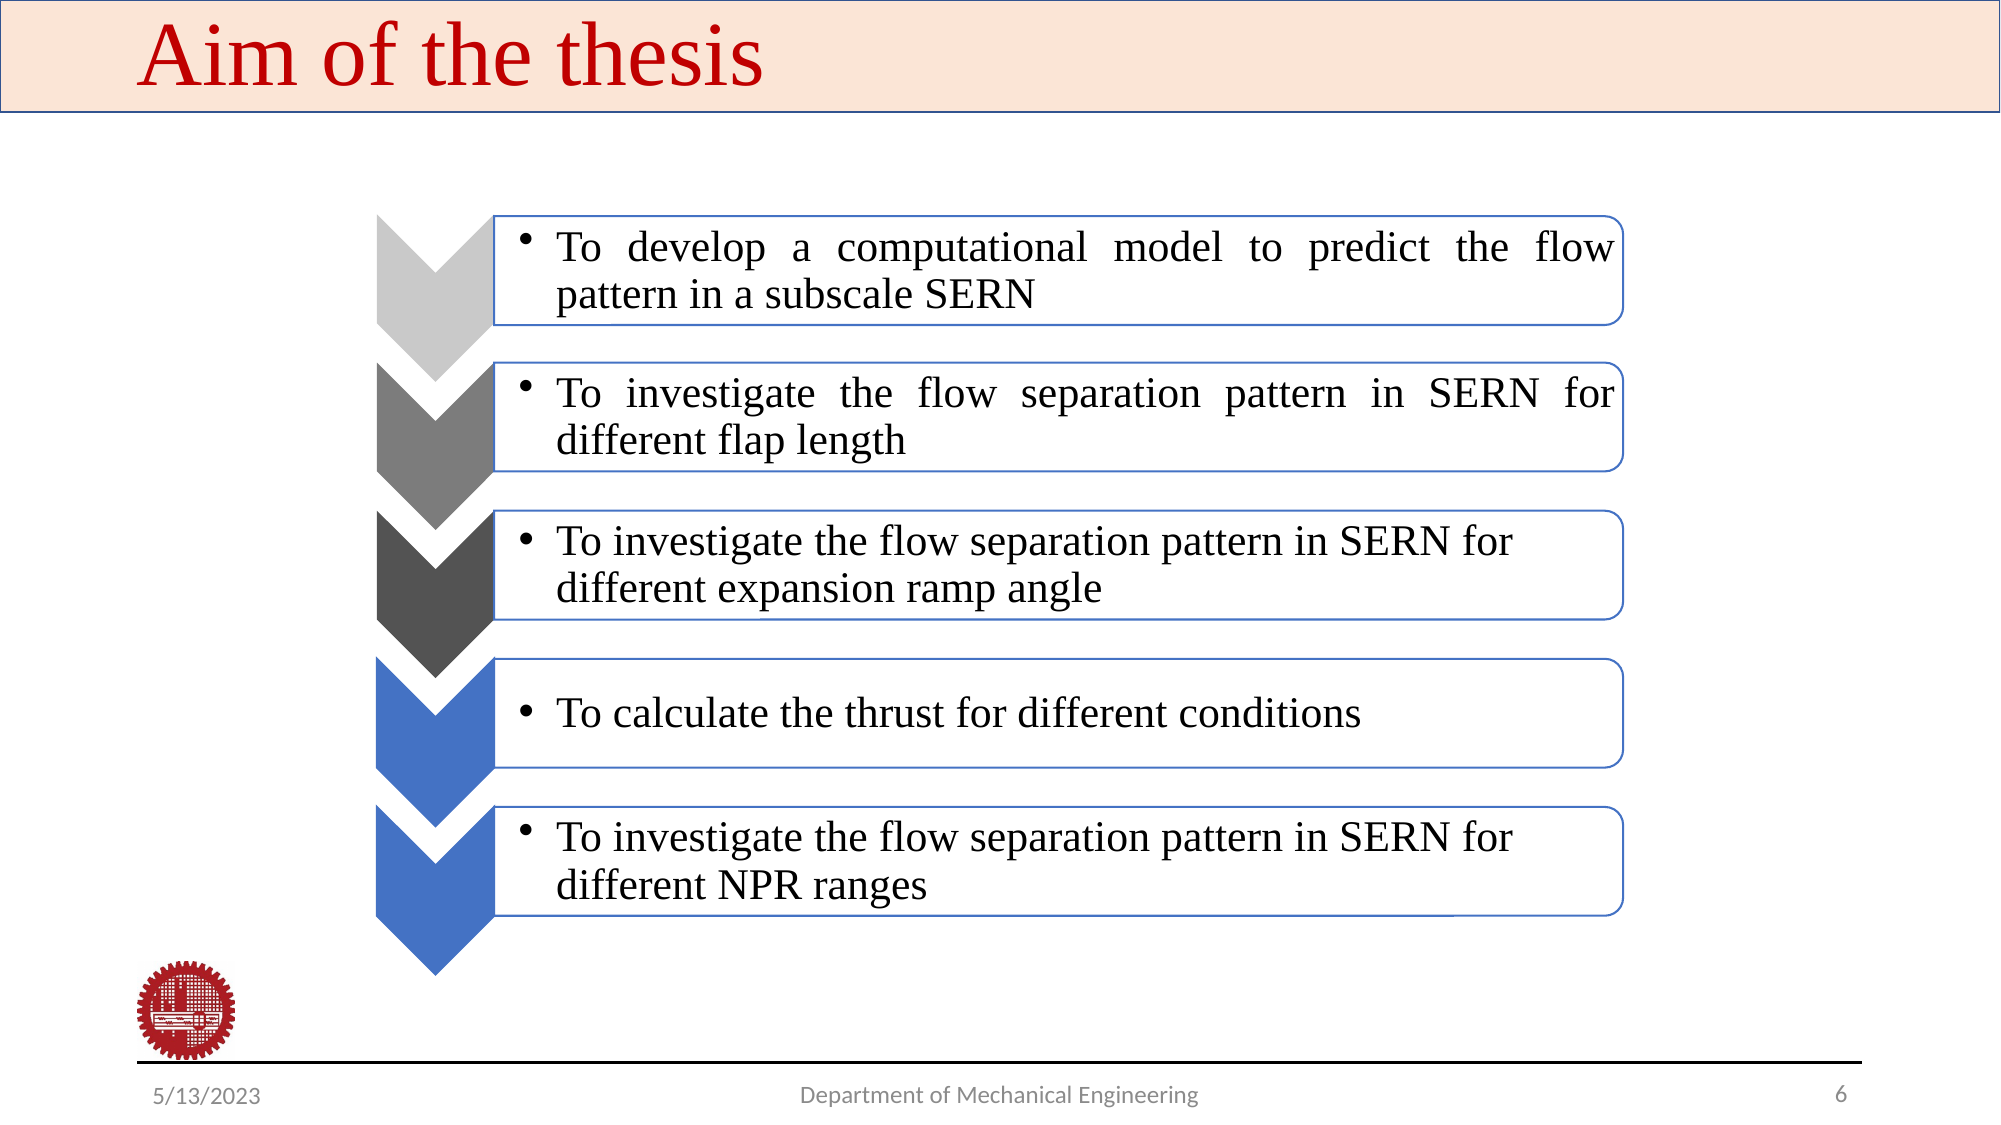

Aim of the thesis

To develop a computational model to predict the flow pattern in a subscale SERN

To investigate the flow separation pattern in SERN for different flap length

To investigate the flow separation pattern in SERN for different expansion ramp angle

To calculate the thrust for different conditions

To investigate the flow separation pattern in SERN for different NPR ranges
6
Department of Mechanical Engineering
5/13/2023